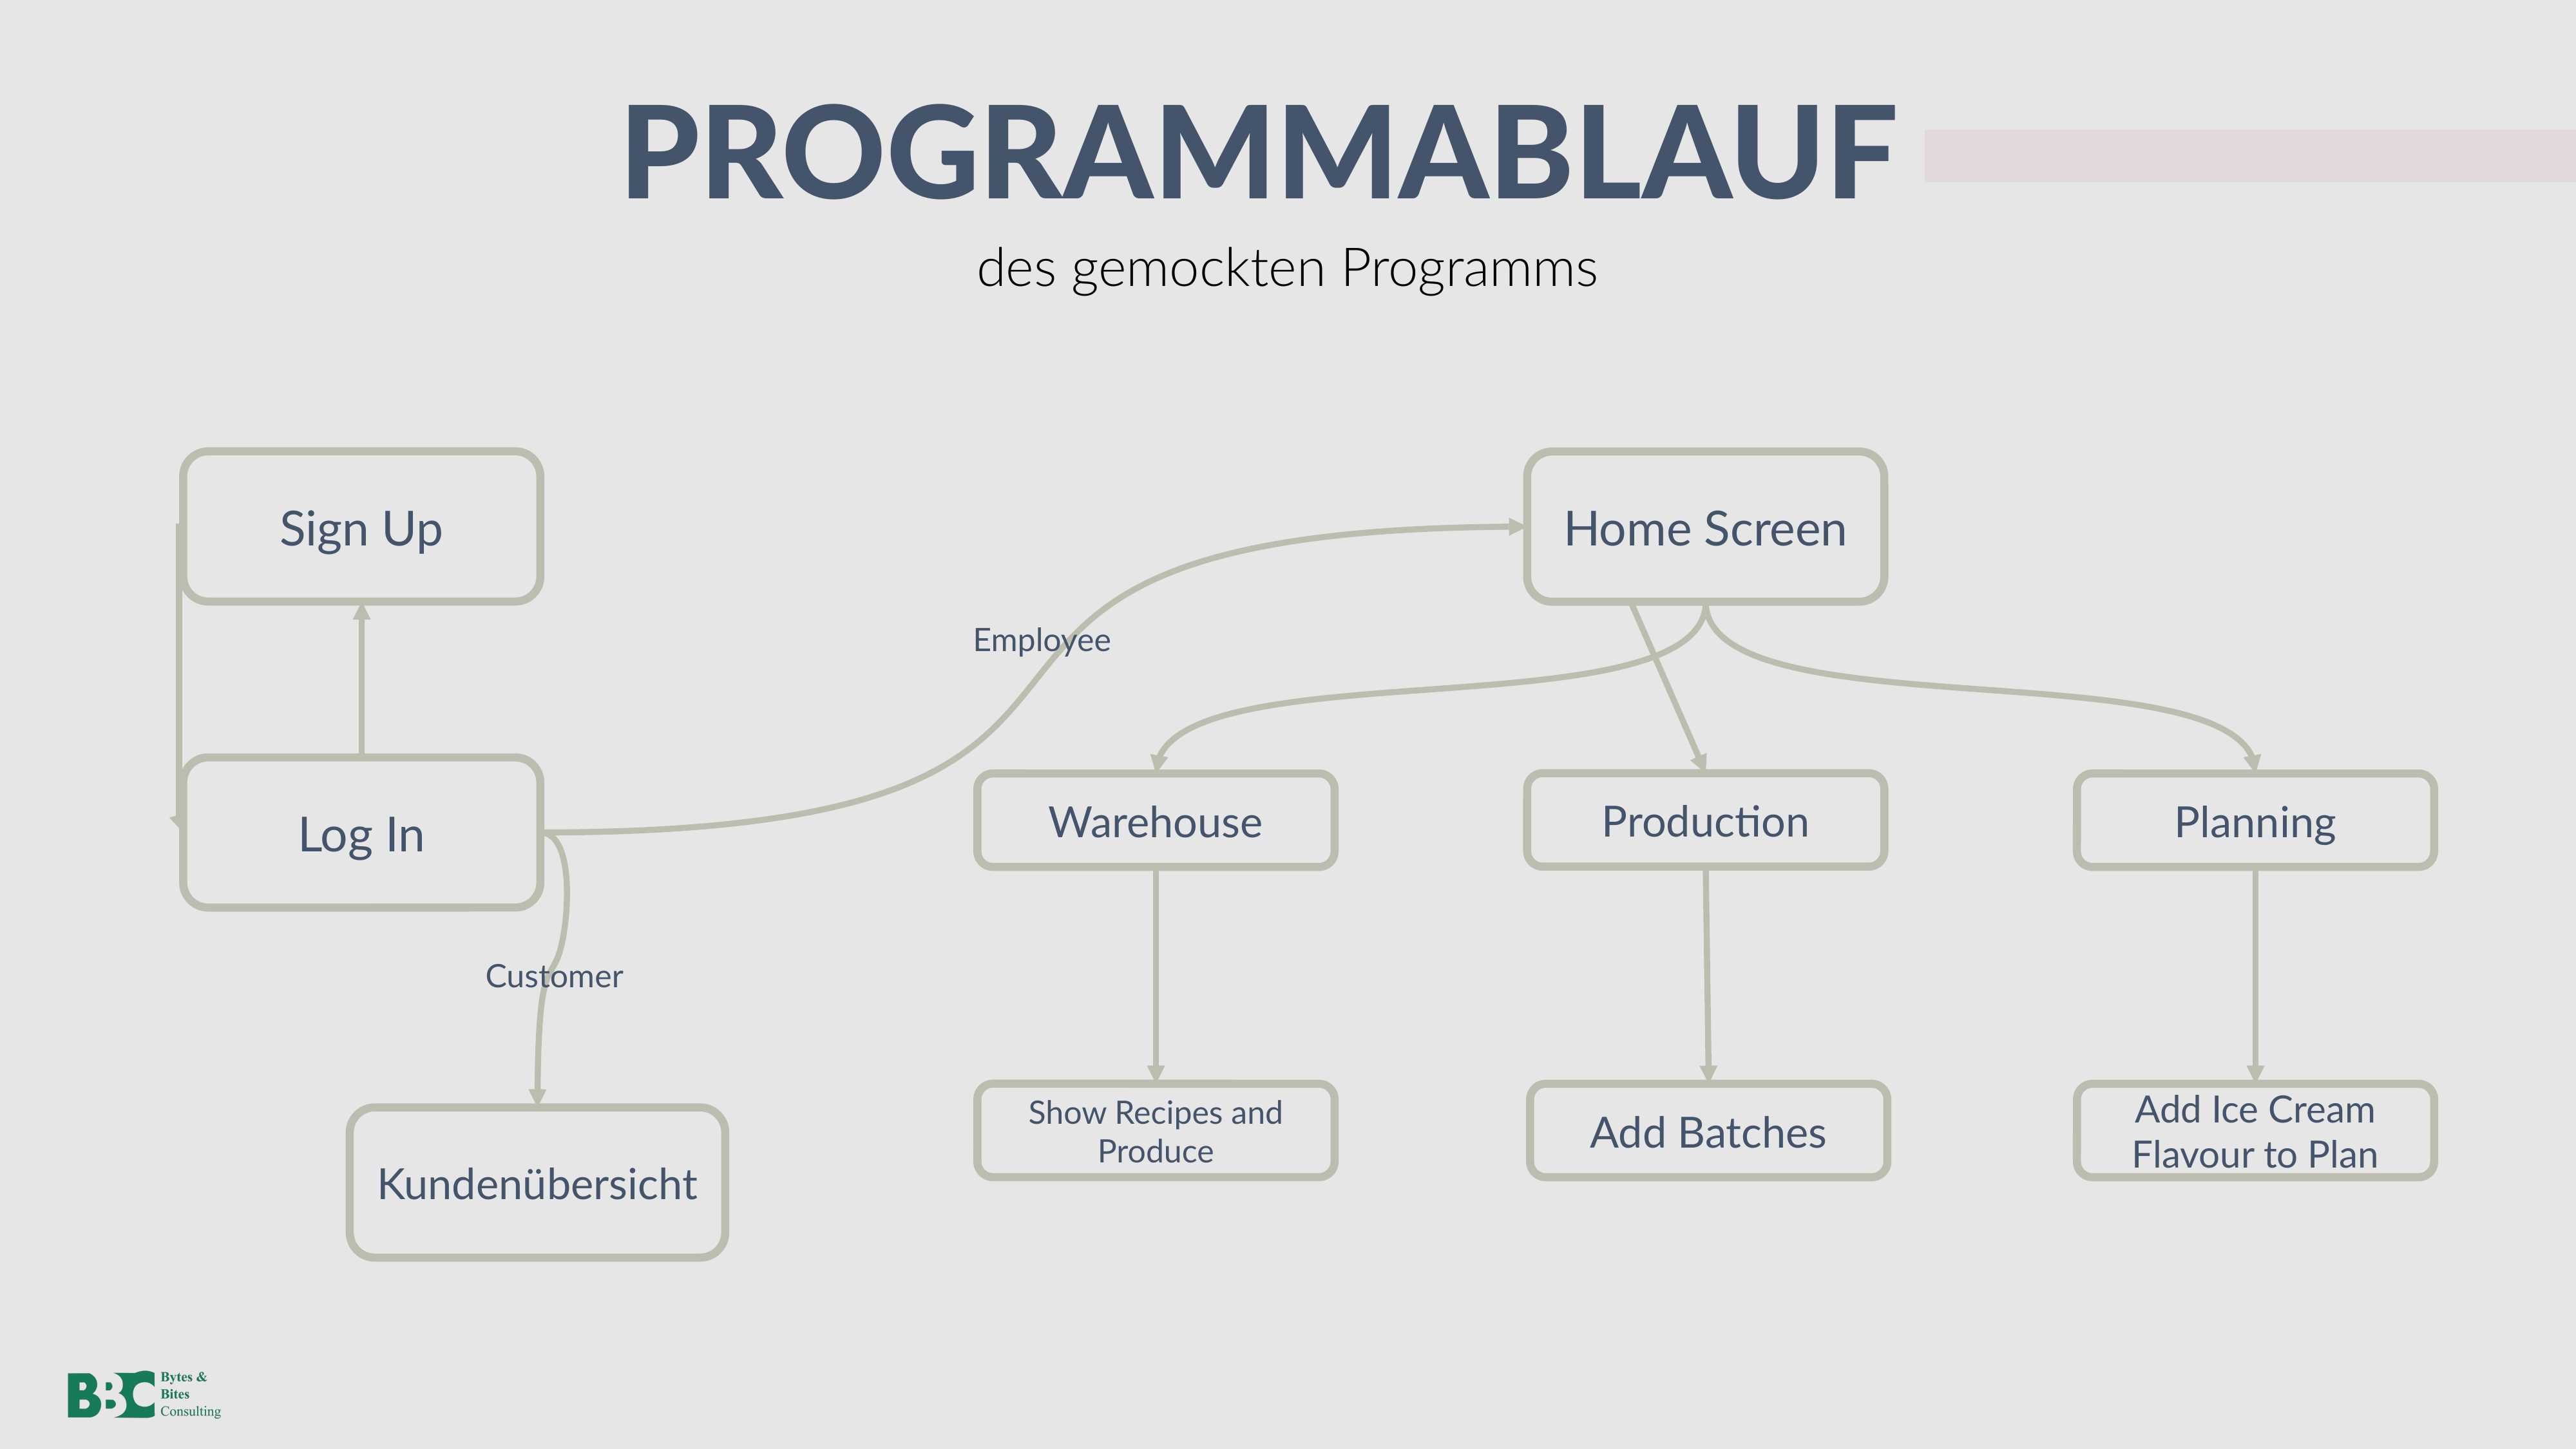

PROGRAMMABLAUF

des gemockten Programms
Sign Up
Home Screen
Employee
Log In
Production
Warehouse
Planning
Customer
Show Recipes and Produce
Add Batches
Add Ice Cream Flavour to Plan
Kundenübersicht